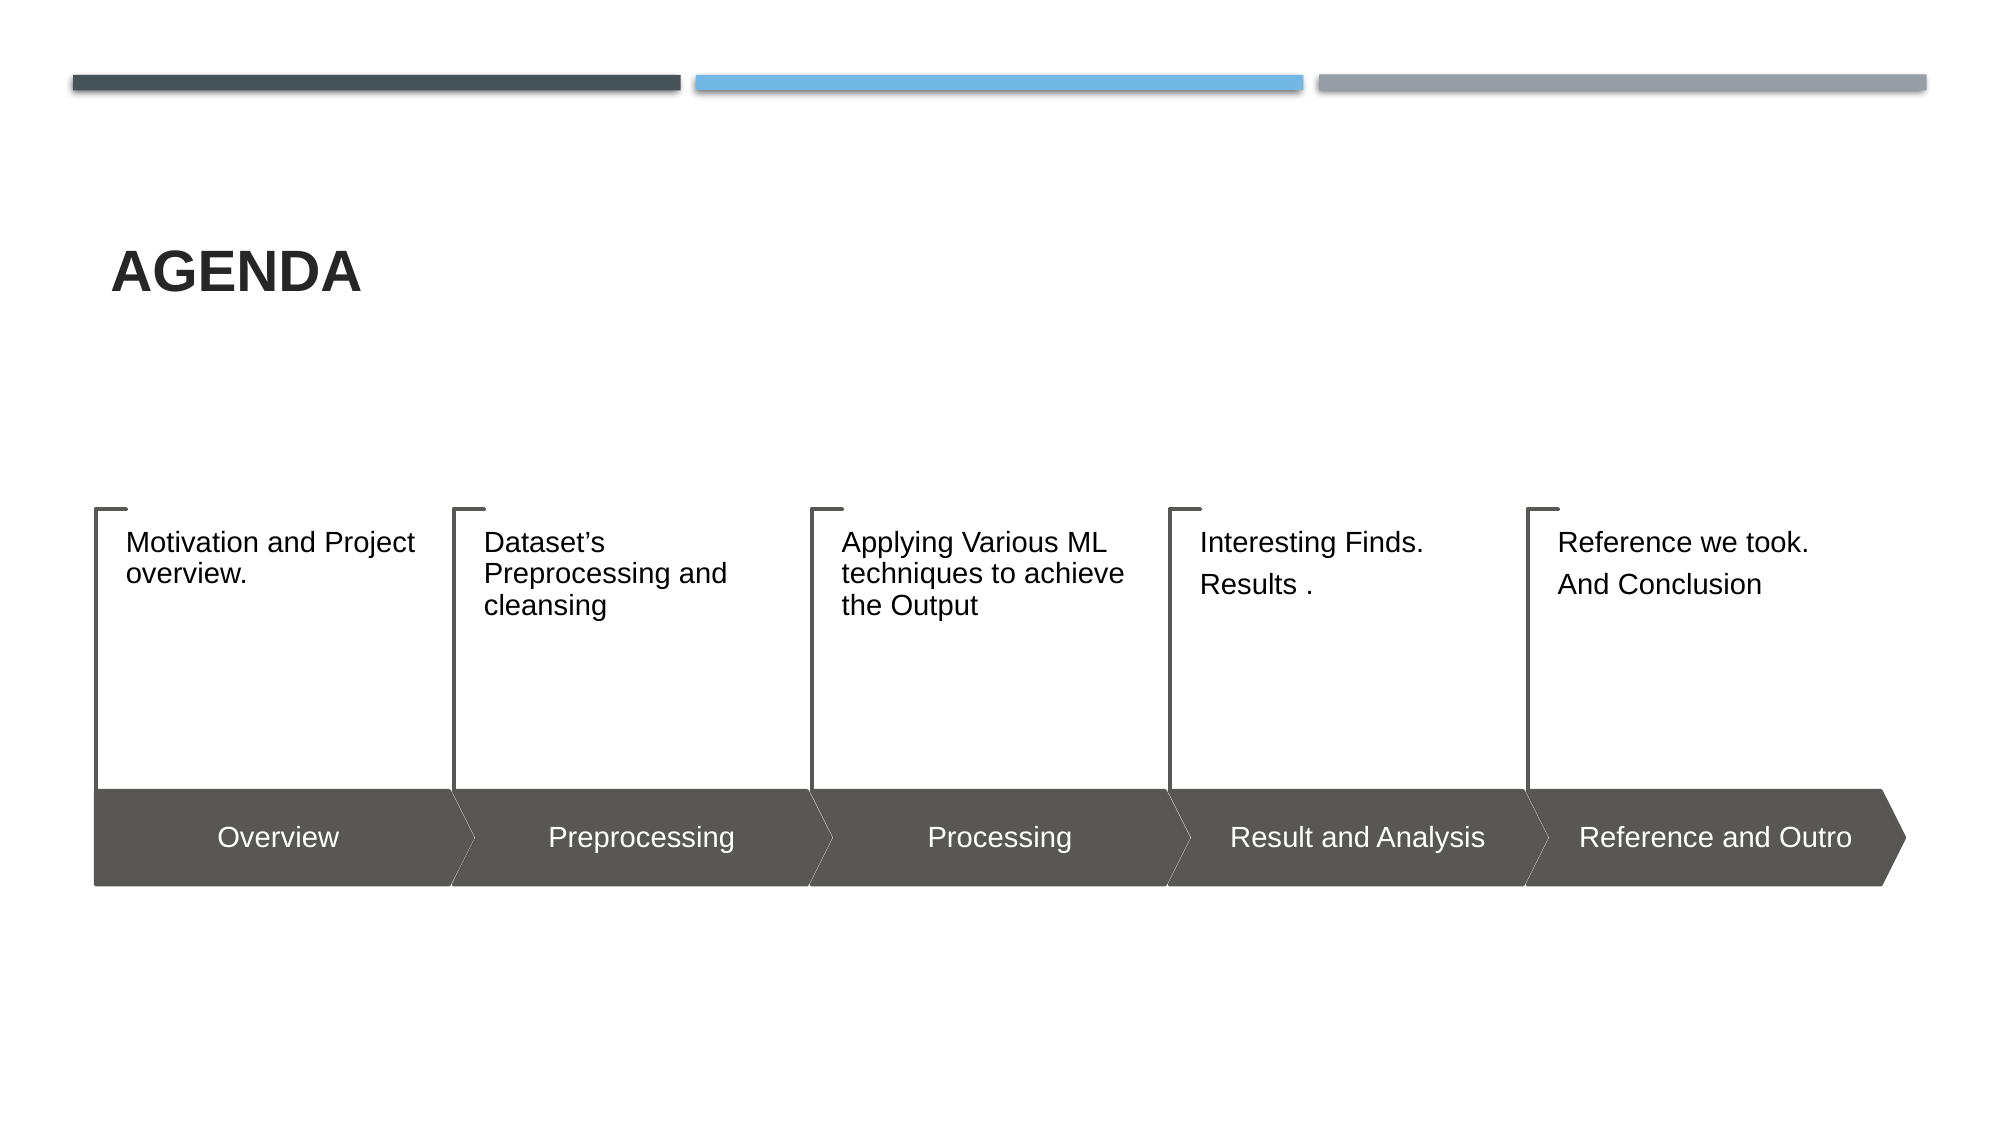

# Agenda
Overview
Motivation and Project overview.
Preprocessing
Dataset’s Preprocessing and cleansing
Processing
Applying Various ML techniques to achieve the Output
Result and Analysis
Interesting Finds.
Results .
Reference and Outro
Reference we took.
And Conclusion